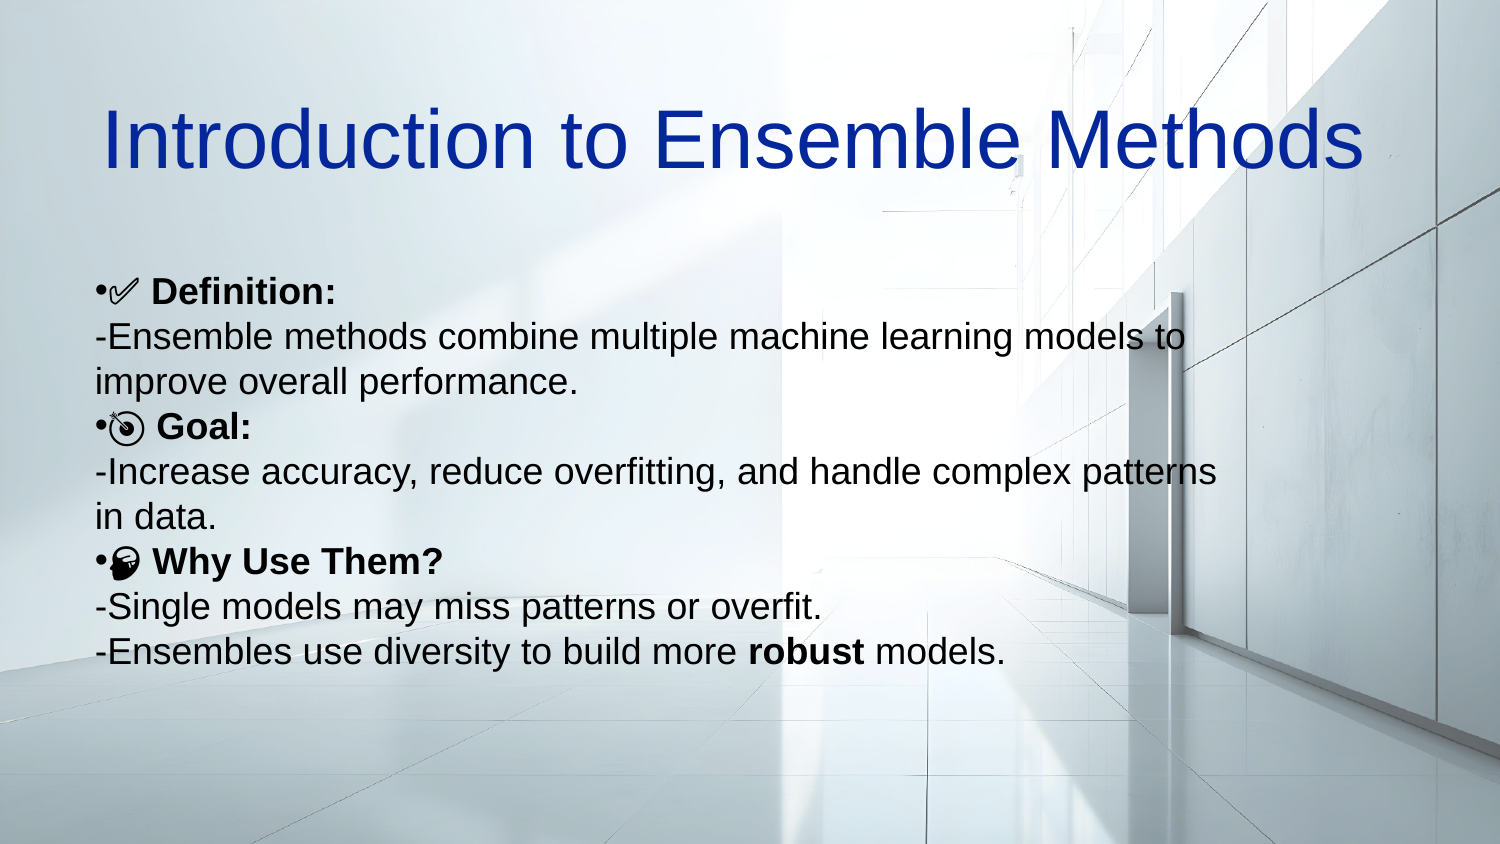

Introduction to Ensemble Methods

✅ Definition:
-Ensemble methods combine multiple machine learning models to improve overall performance.
🎯 Goal:
-Increase accuracy, reduce overfitting, and handle complex patterns in data.
🧠 Why Use Them?
-Single models may miss patterns or overfit.
-Ensembles use diversity to build more robust models.